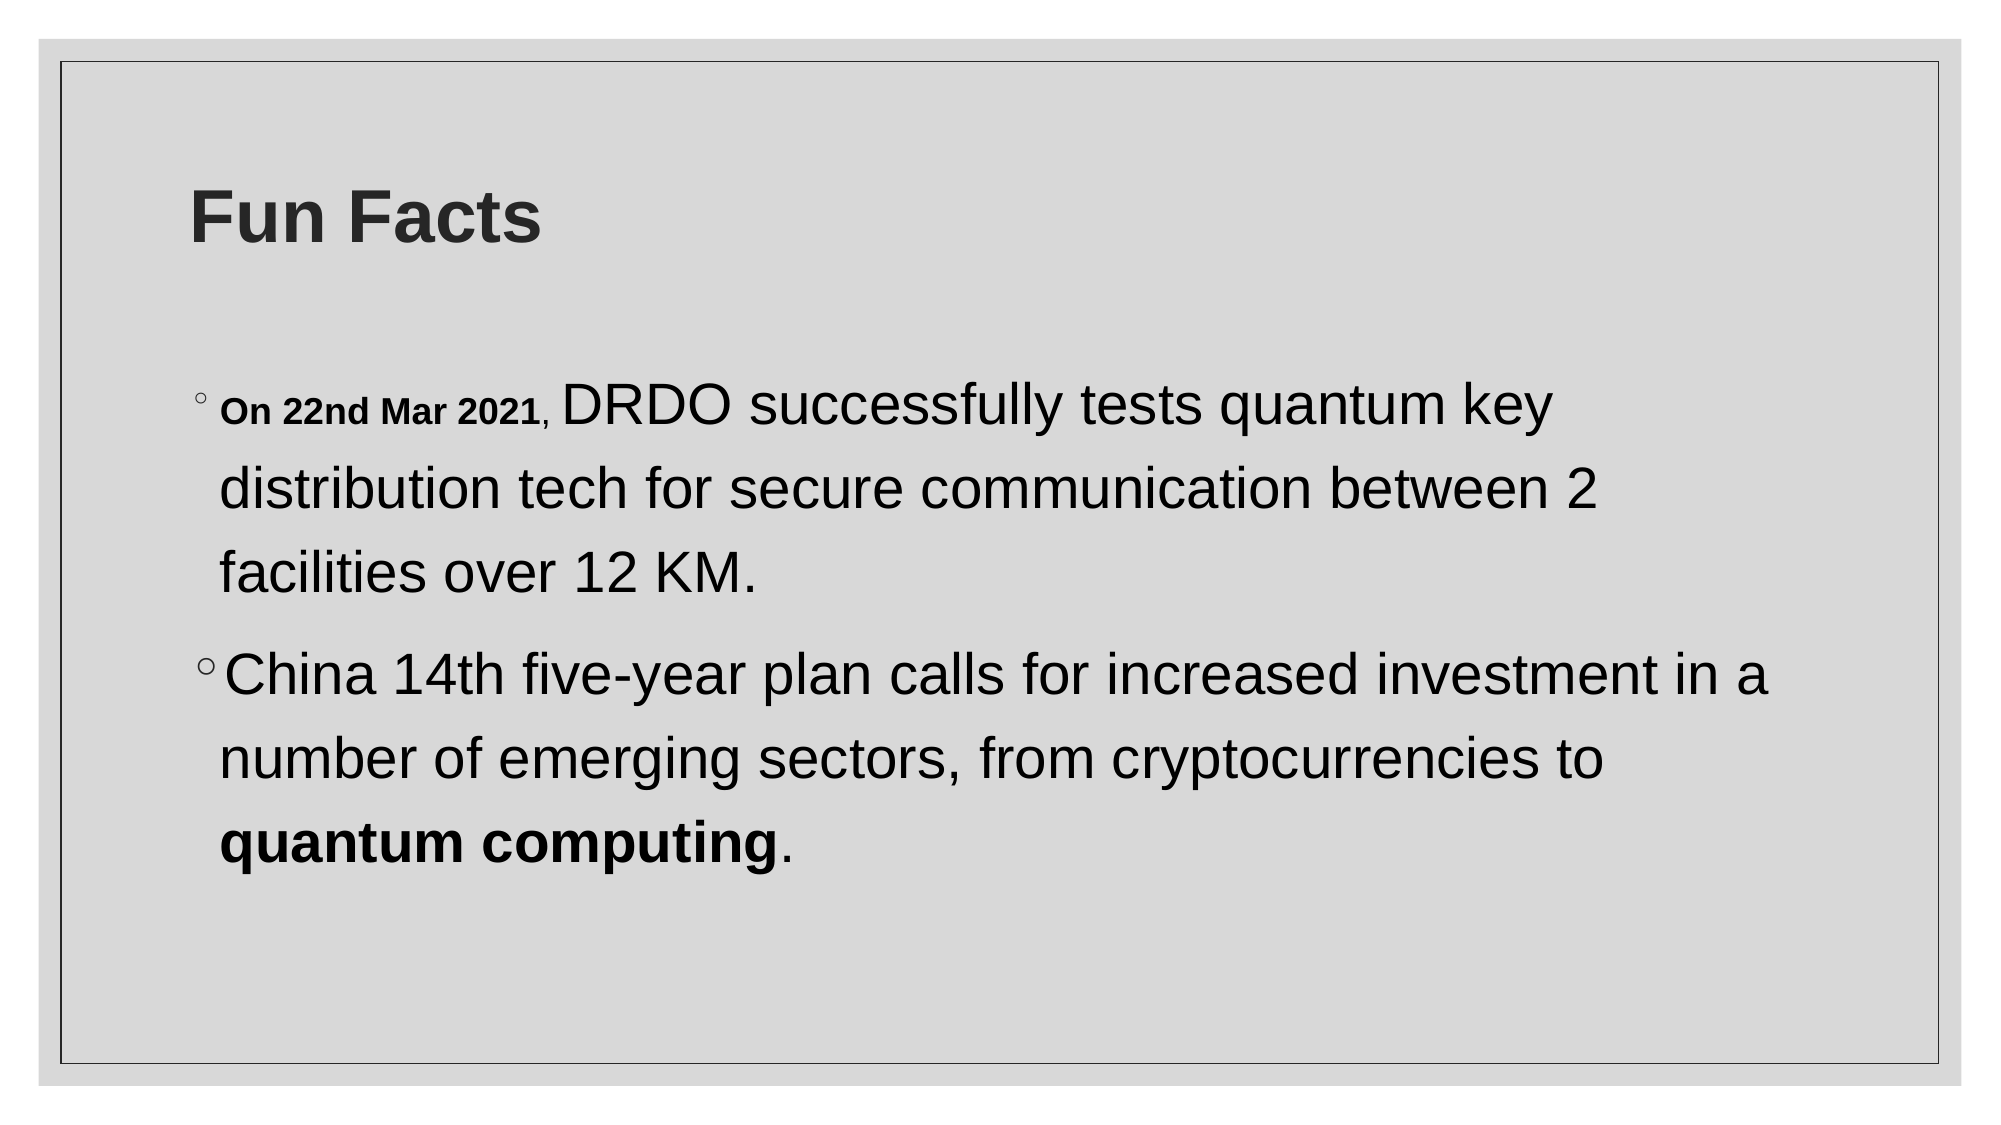

# Fun Facts
On 22nd Mar 2021, DRDO successfully tests quantum key distribution tech for secure communication between 2 facilities over 12 KM.
China 14th five-year plan calls for increased investment in a number of emerging sectors, from cryptocurrencies to quantum computing.